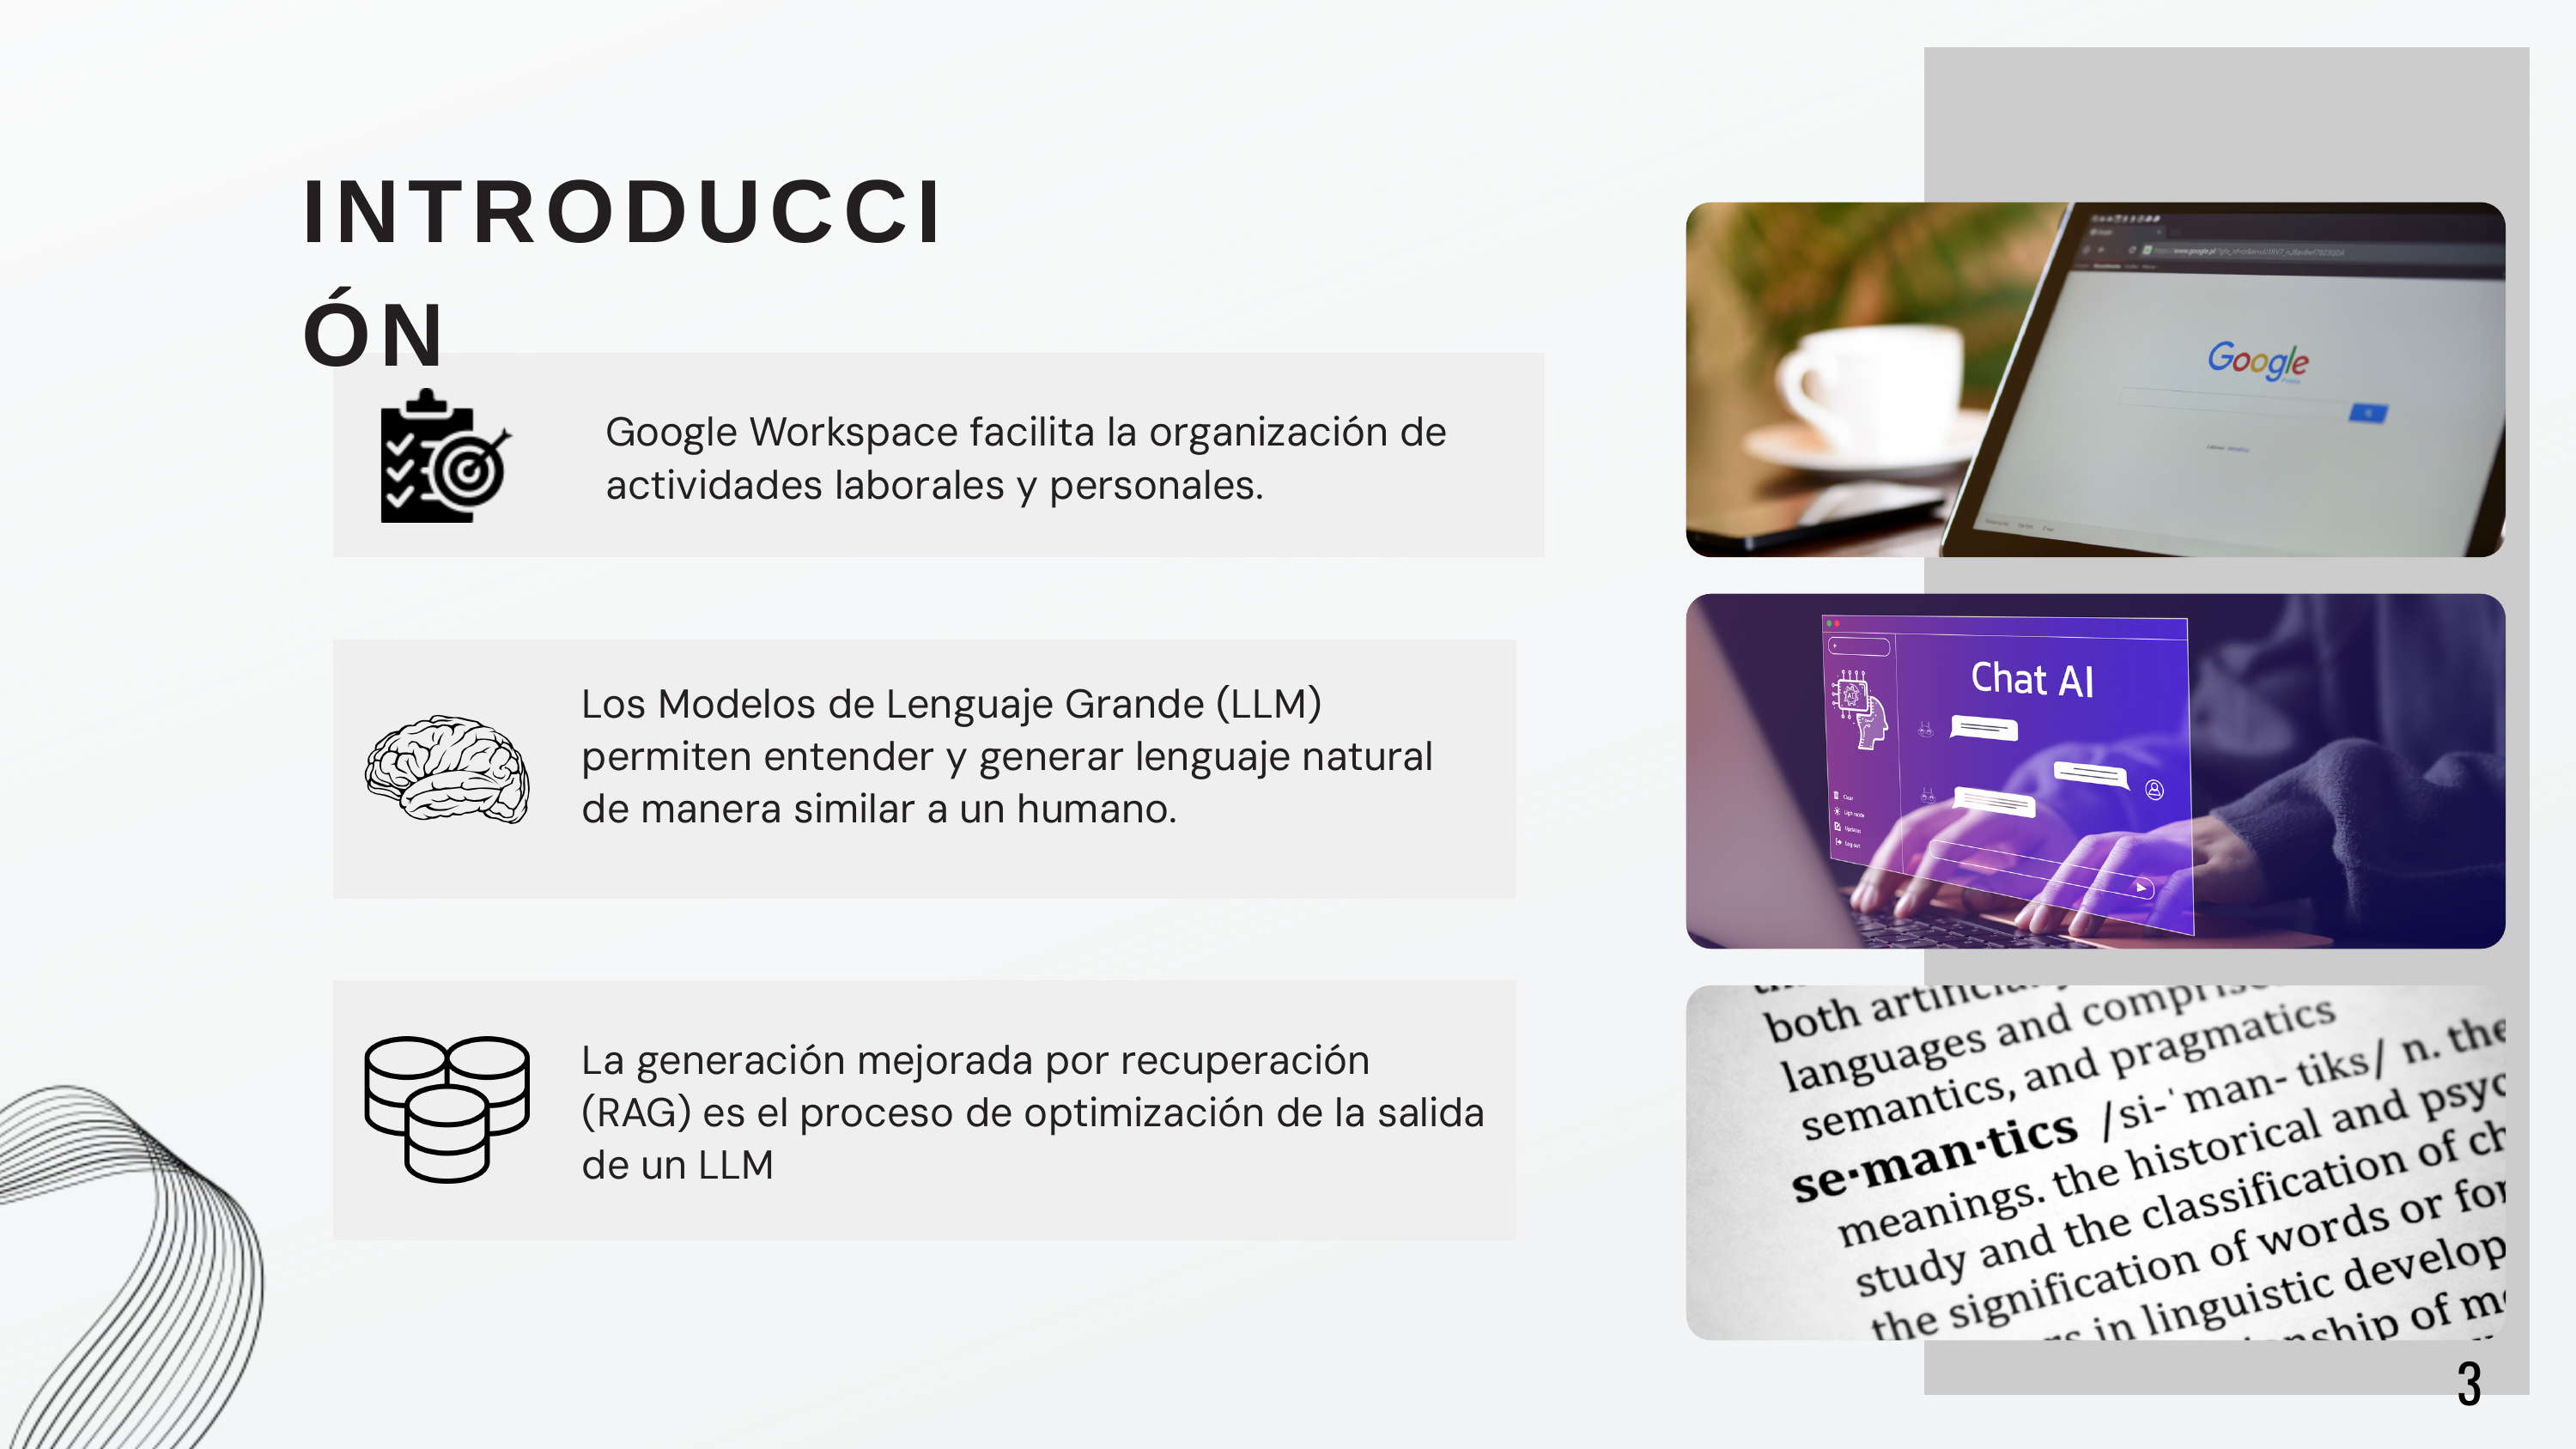

INTRODUCCIÓN

Google Workspace facilita la organización de actividades laborales y personales.

Los Modelos de Lenguaje Grande (LLM) permiten entender y generar lenguaje natural de manera similar a un humano.

La generación mejorada por recuperación (RAG) es el proceso de optimización de la salida de un LLM

3